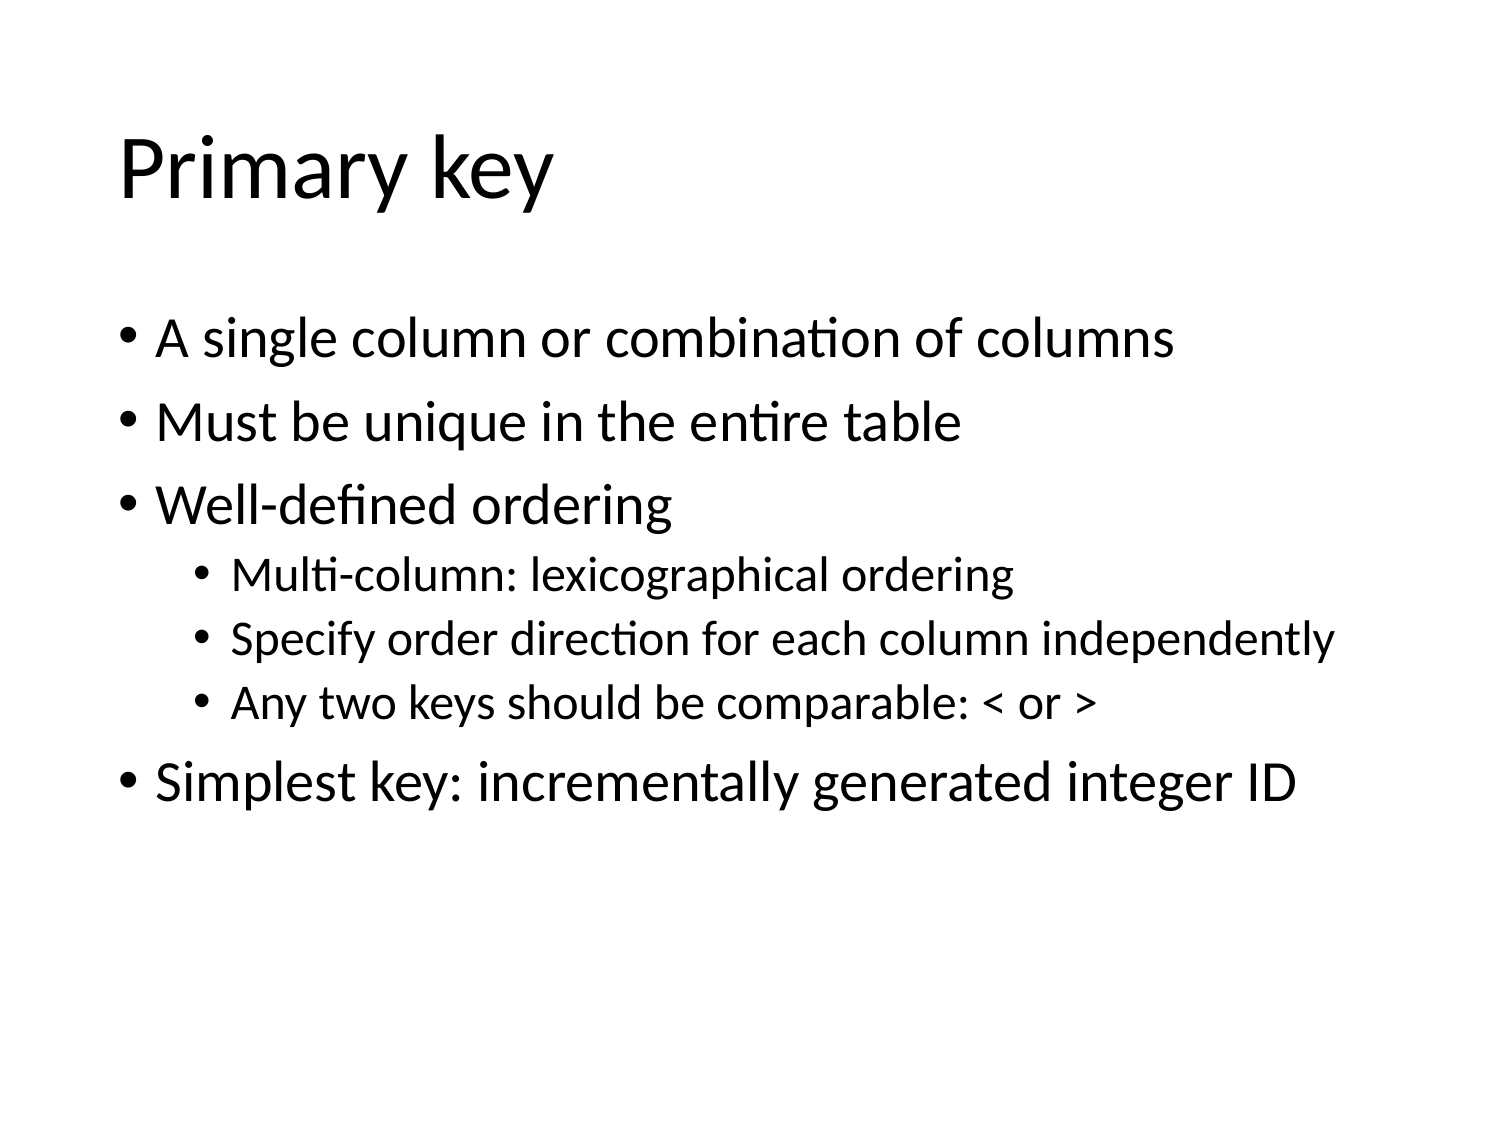

# Primary key
A single column or combination of columns
Must be unique in the entire table
Well-defined ordering
Multi-column: lexicographical ordering
Specify order direction for each column independently
Any two keys should be comparable: < or >
Simplest key: incrementally generated integer ID